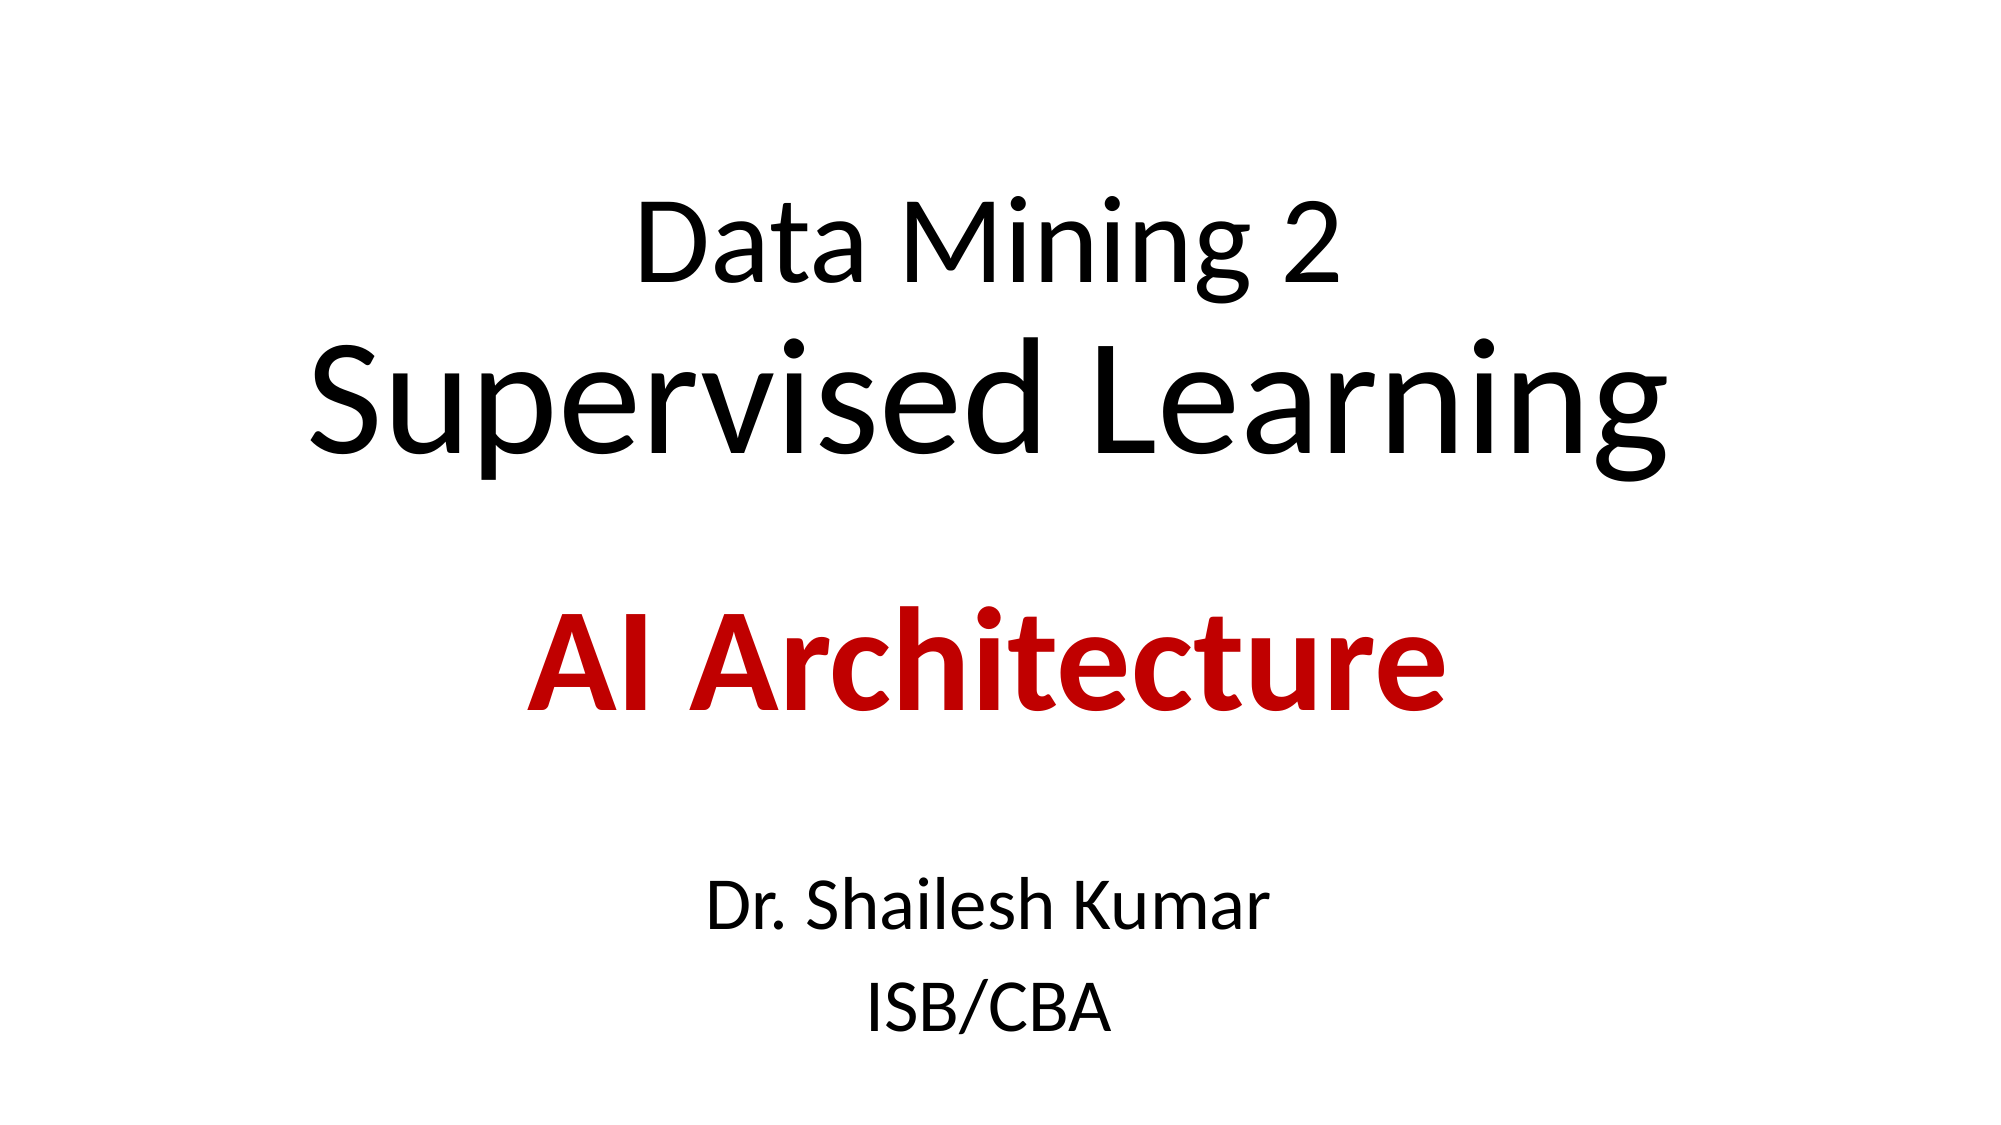

# Data Mining 2 Supervised Learning
AI Architecture

Dr. Shailesh Kumar
ISB/CBA